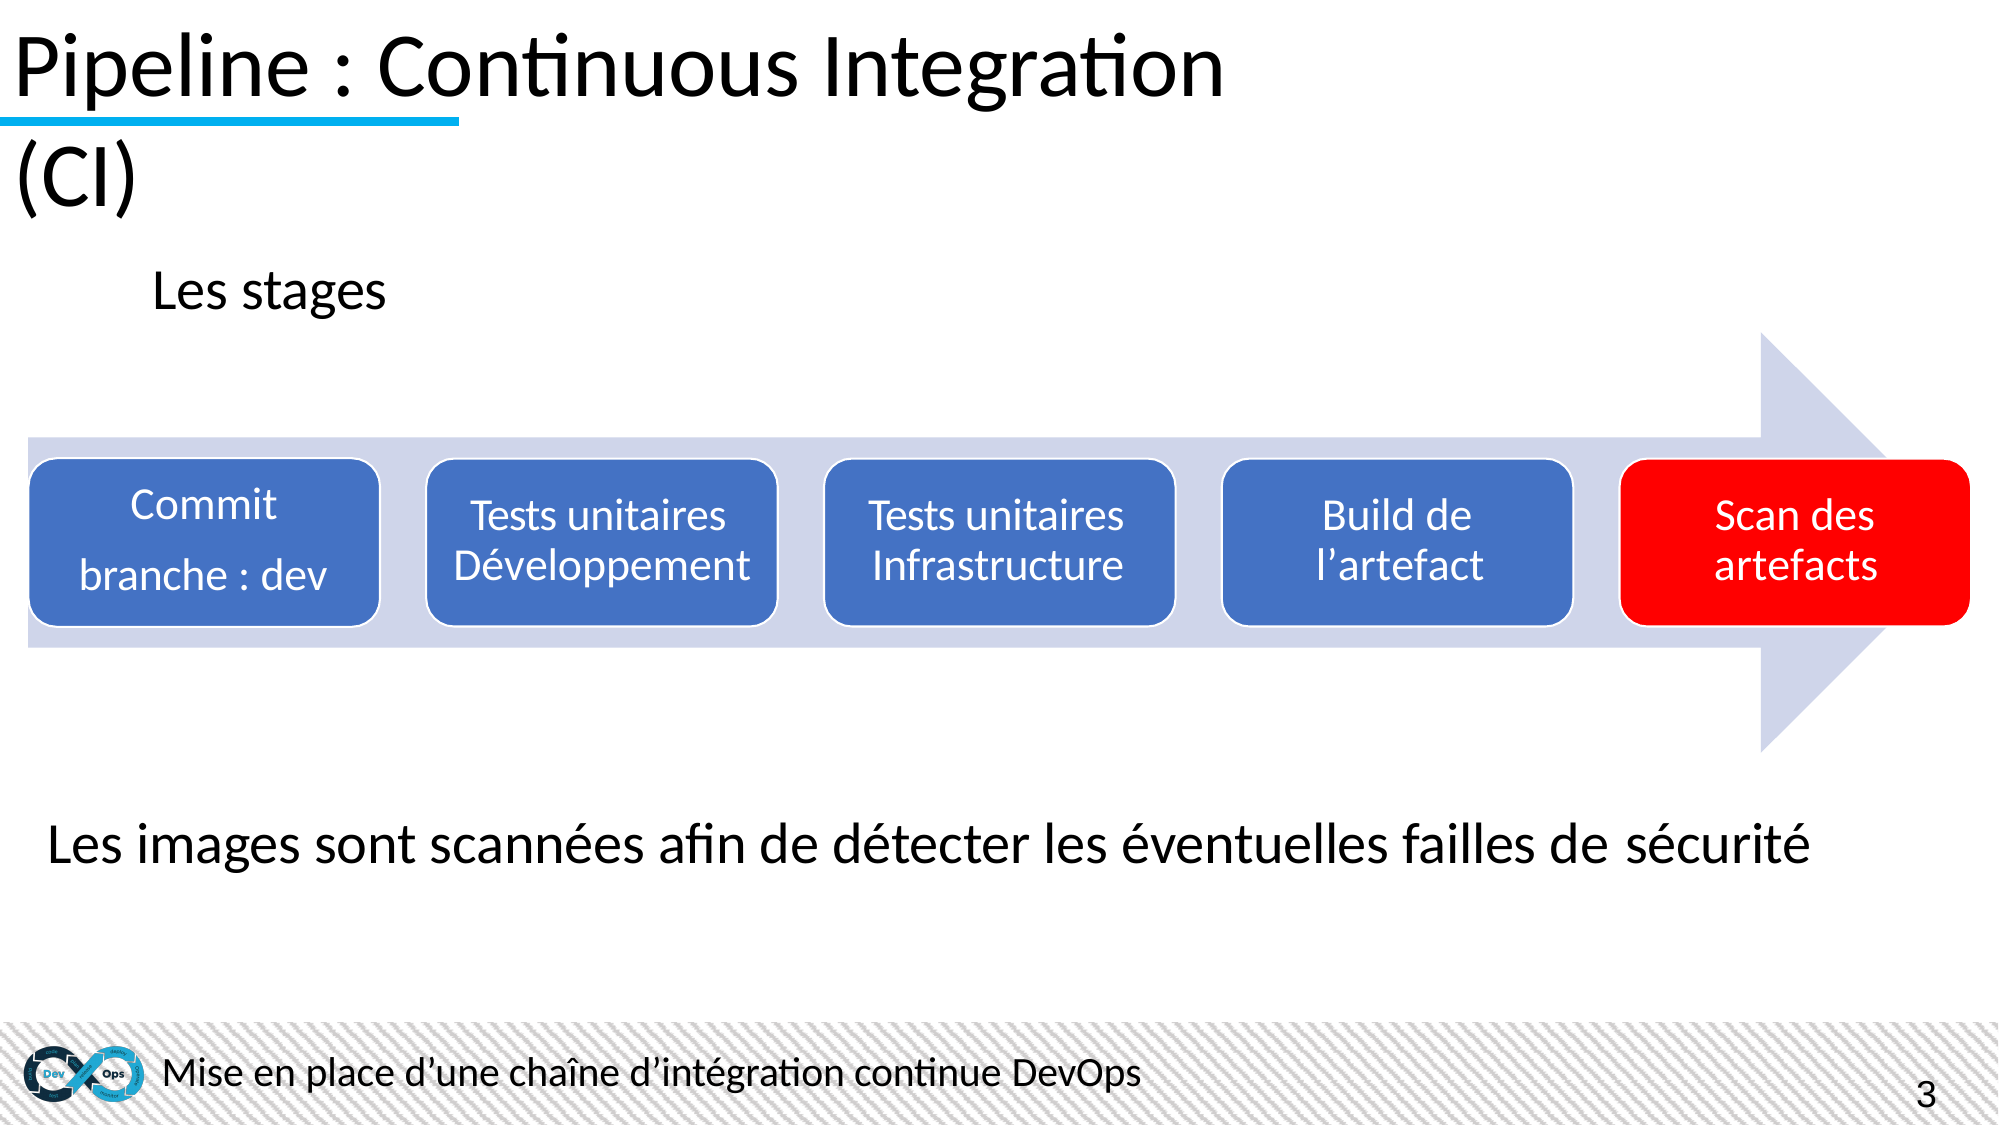

Pipeline : Continuous Integration (CI)

Les stages

Commit  branche : dev

Tests unitaires  Développement
Tests unitaires  Infrastructure
Build de  l’artefact
Scan des  artefacts
Les images sont scannées afin de détecter les éventuelles failles de sécurité

Mise en place d’une chaîne d’intégration continue DevOps
31